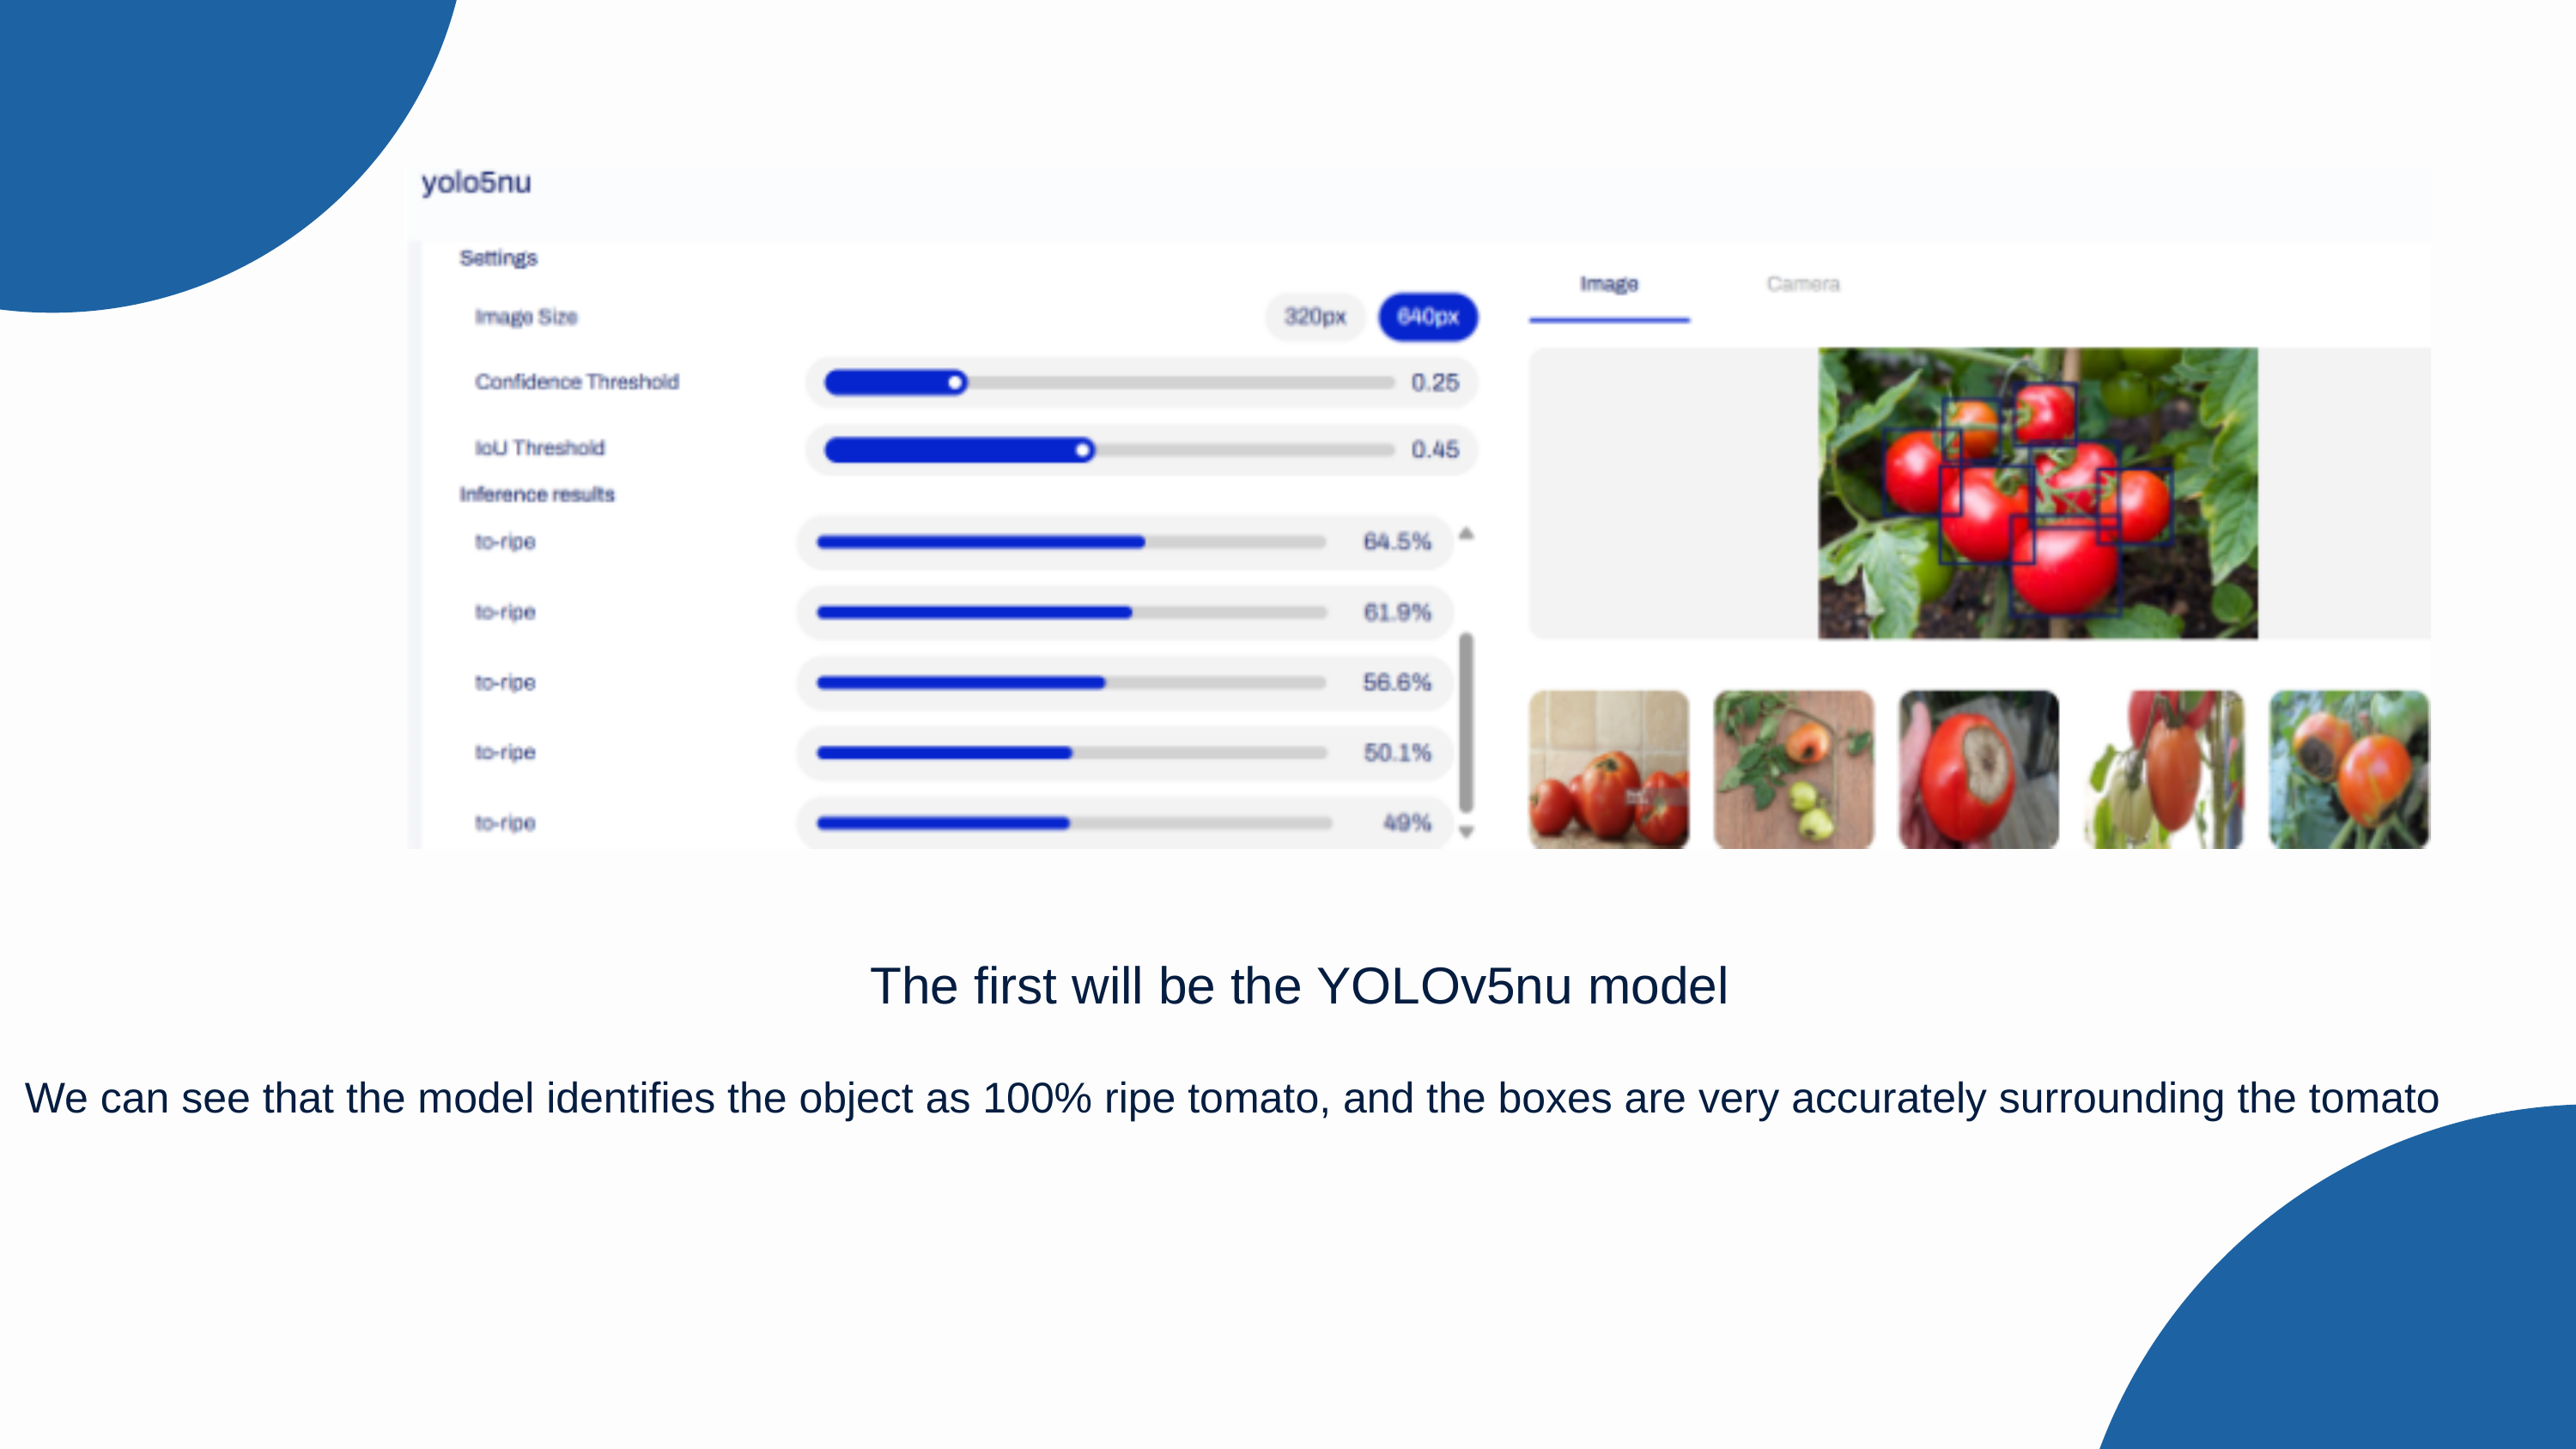

The first will be the YOLOv5nu model

We can see that the model identifies the object as 100% ripe tomato, and the boxes are very accurately surrounding the tomato